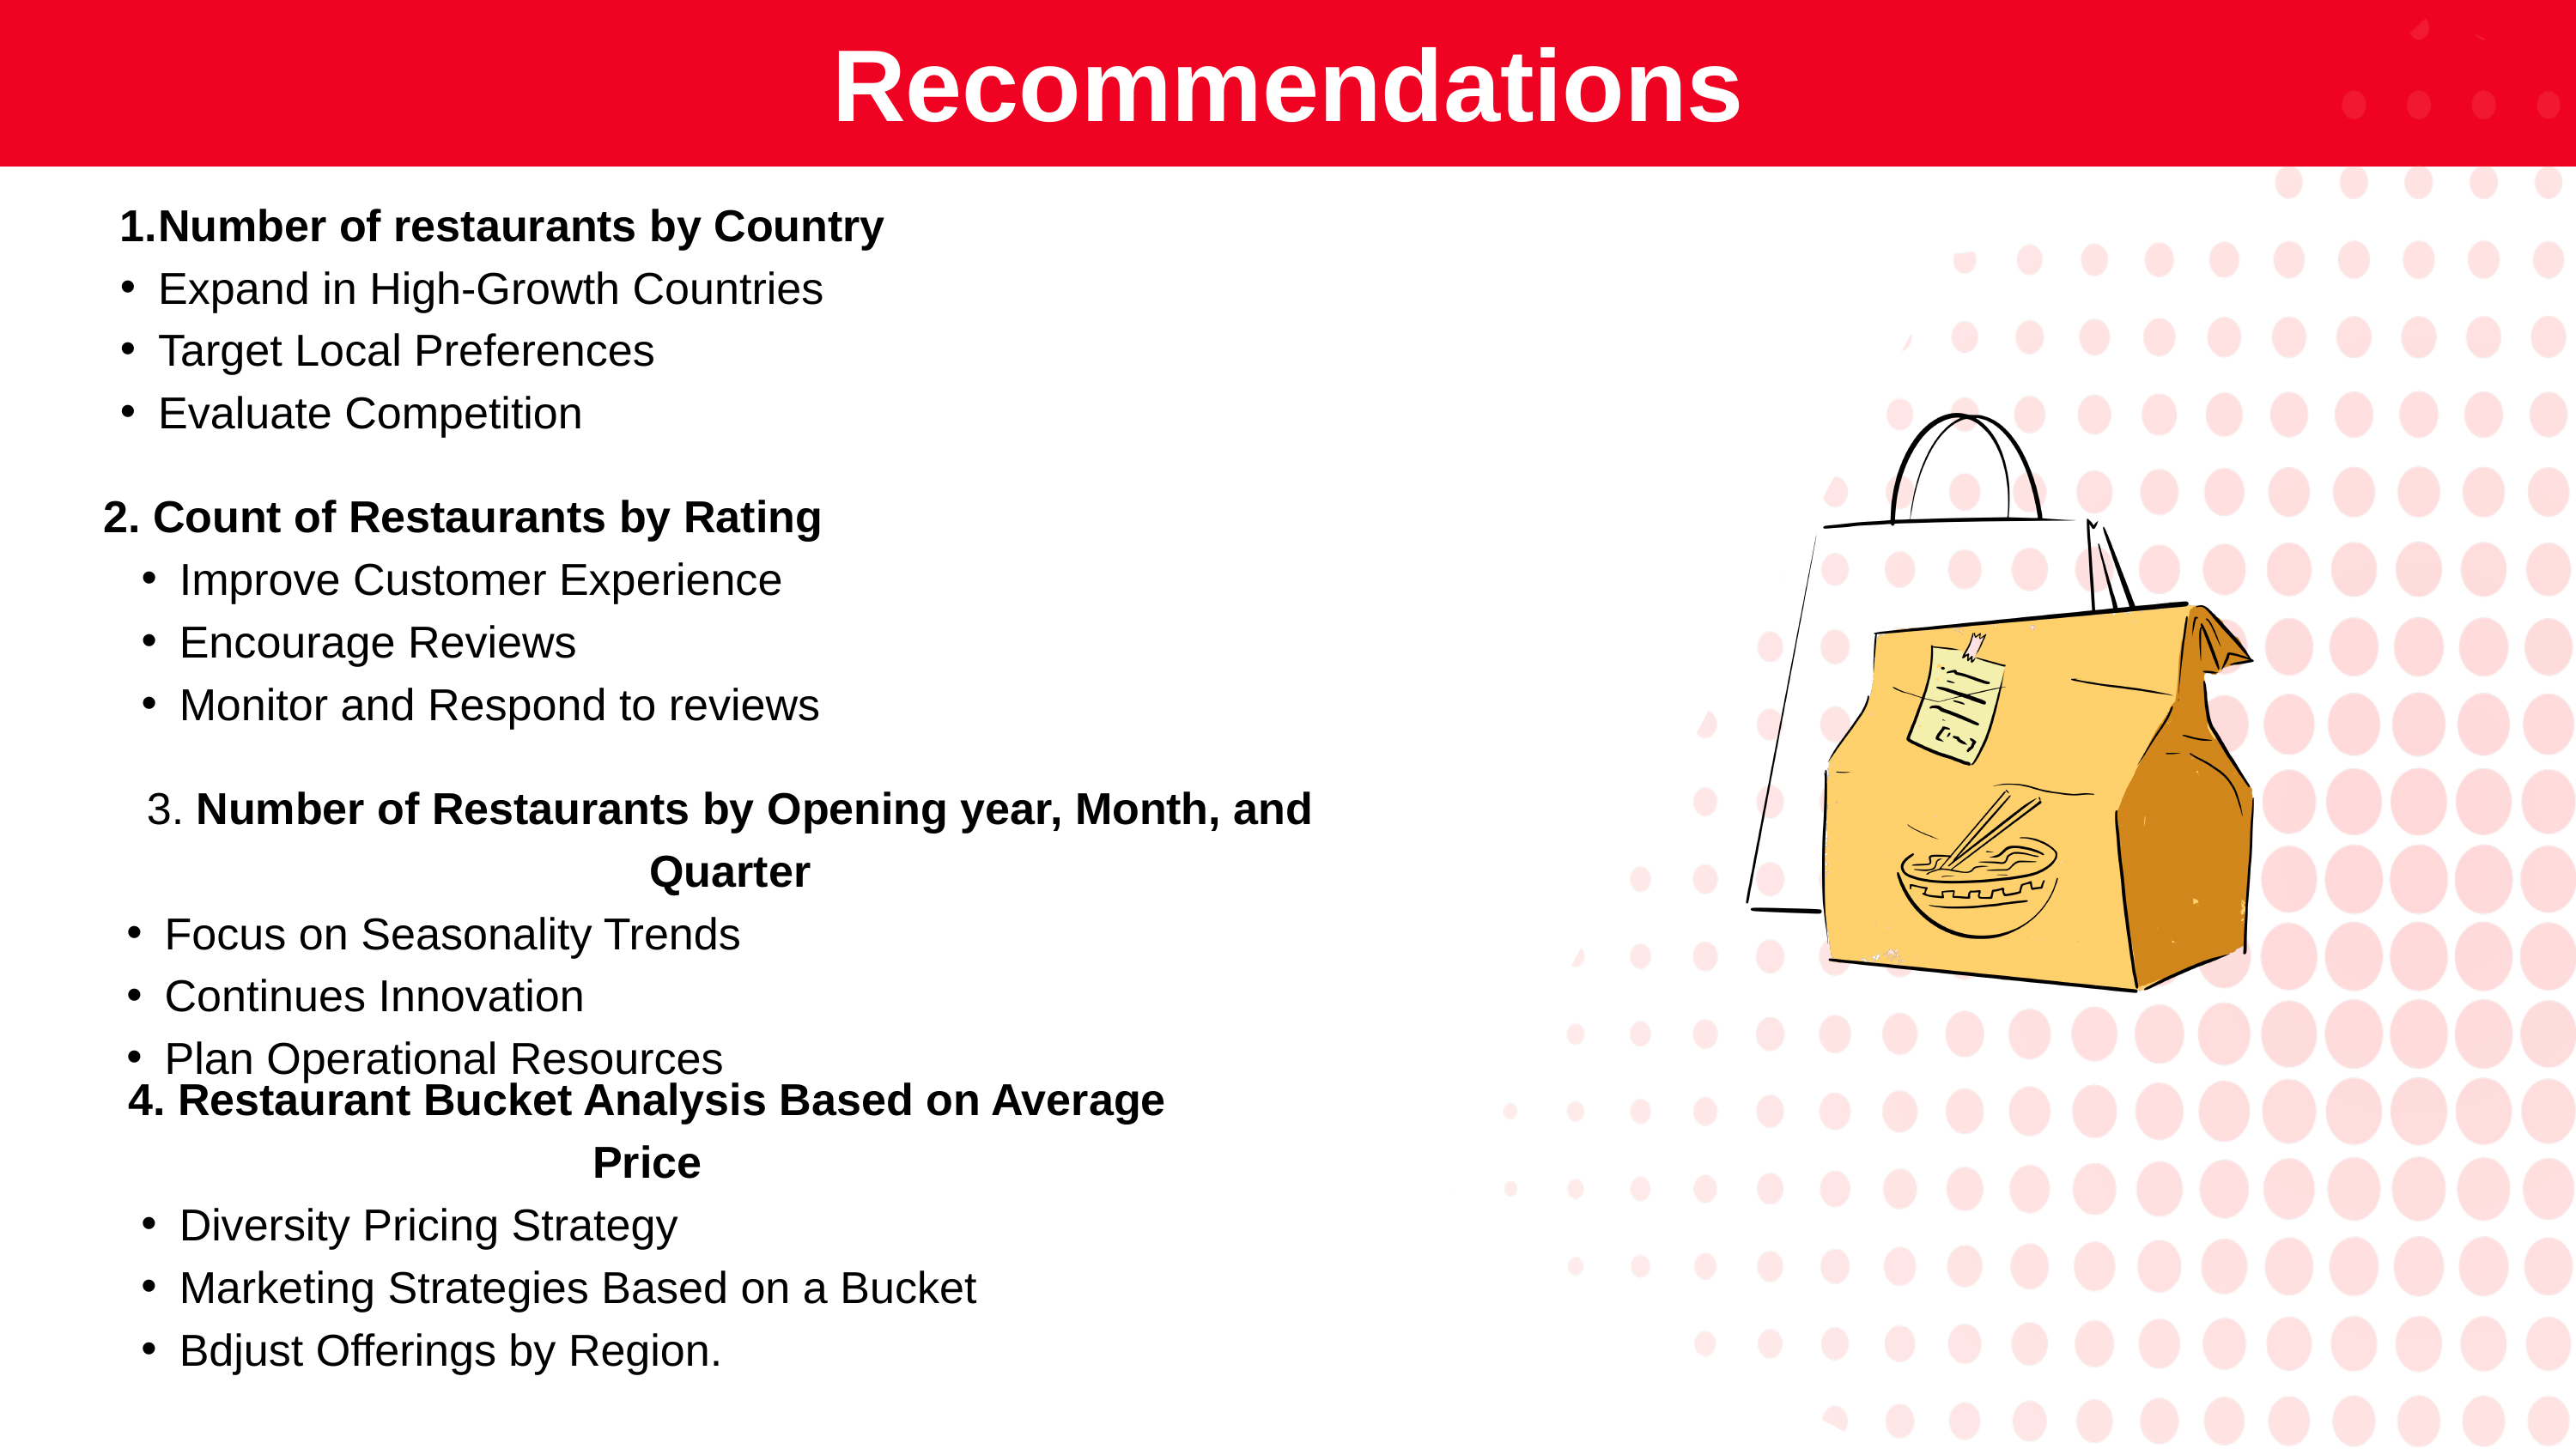

Recommendations
Number of restaurants by Country
Expand in High-Growth Countries
Target Local Preferences
Evaluate Competition

2. Count of Restaurants by Rating
Improve Customer Experience
Encourage Reviews
Monitor and Respond to reviews
3. Number of Restaurants by Opening year, Month, and Quarter
Focus on Seasonality Trends
Continues Innovation
Plan Operational Resources
4. Restaurant Bucket Analysis Based on Average Price
Diversity Pricing Strategy
Marketing Strategies Based on a Bucket
Bdjust Offerings by Region.